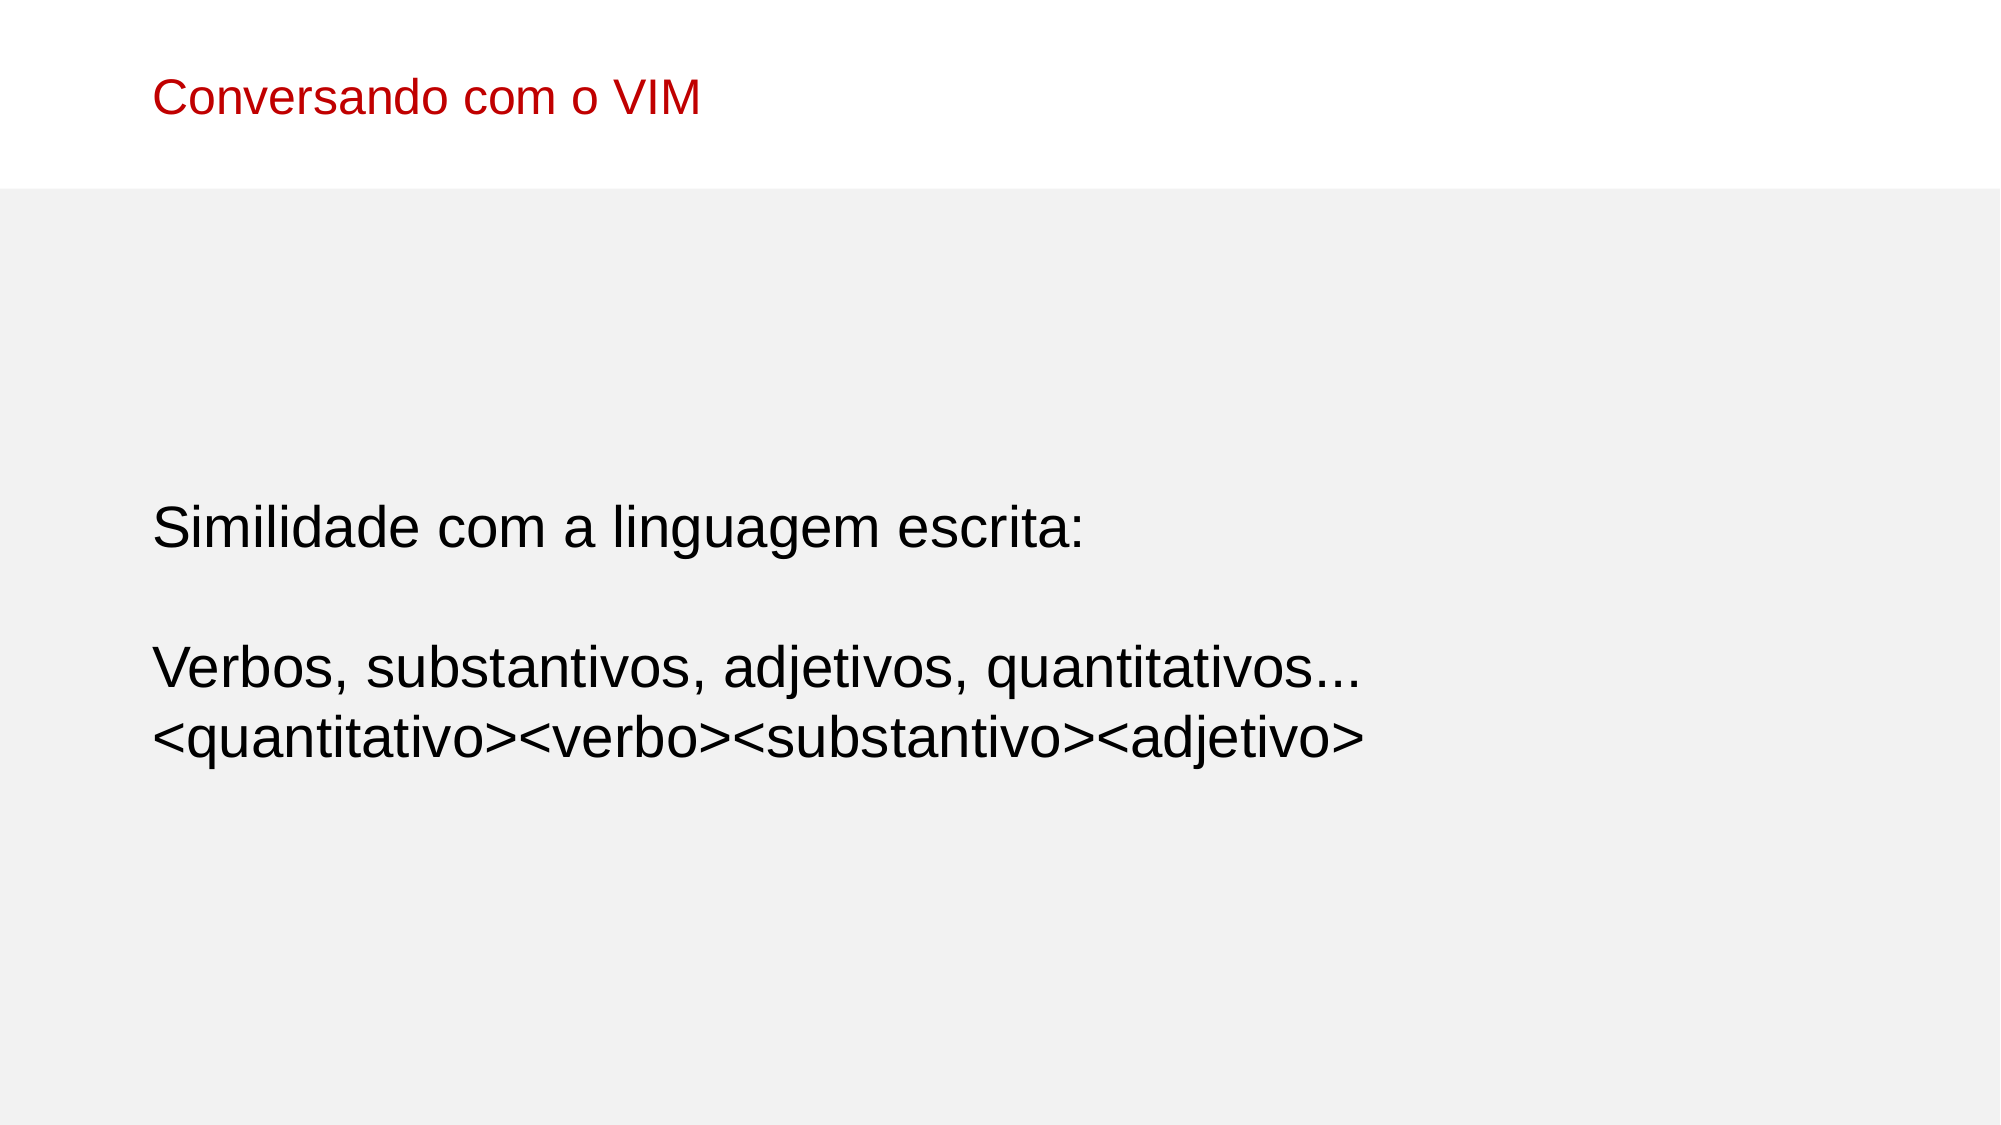

Conversando com o VIM
Similidade com a linguagem escrita:

Verbos, substantivos, adjetivos, quantitativos...
<quantitativo><verbo><substantivo><adjetivo>